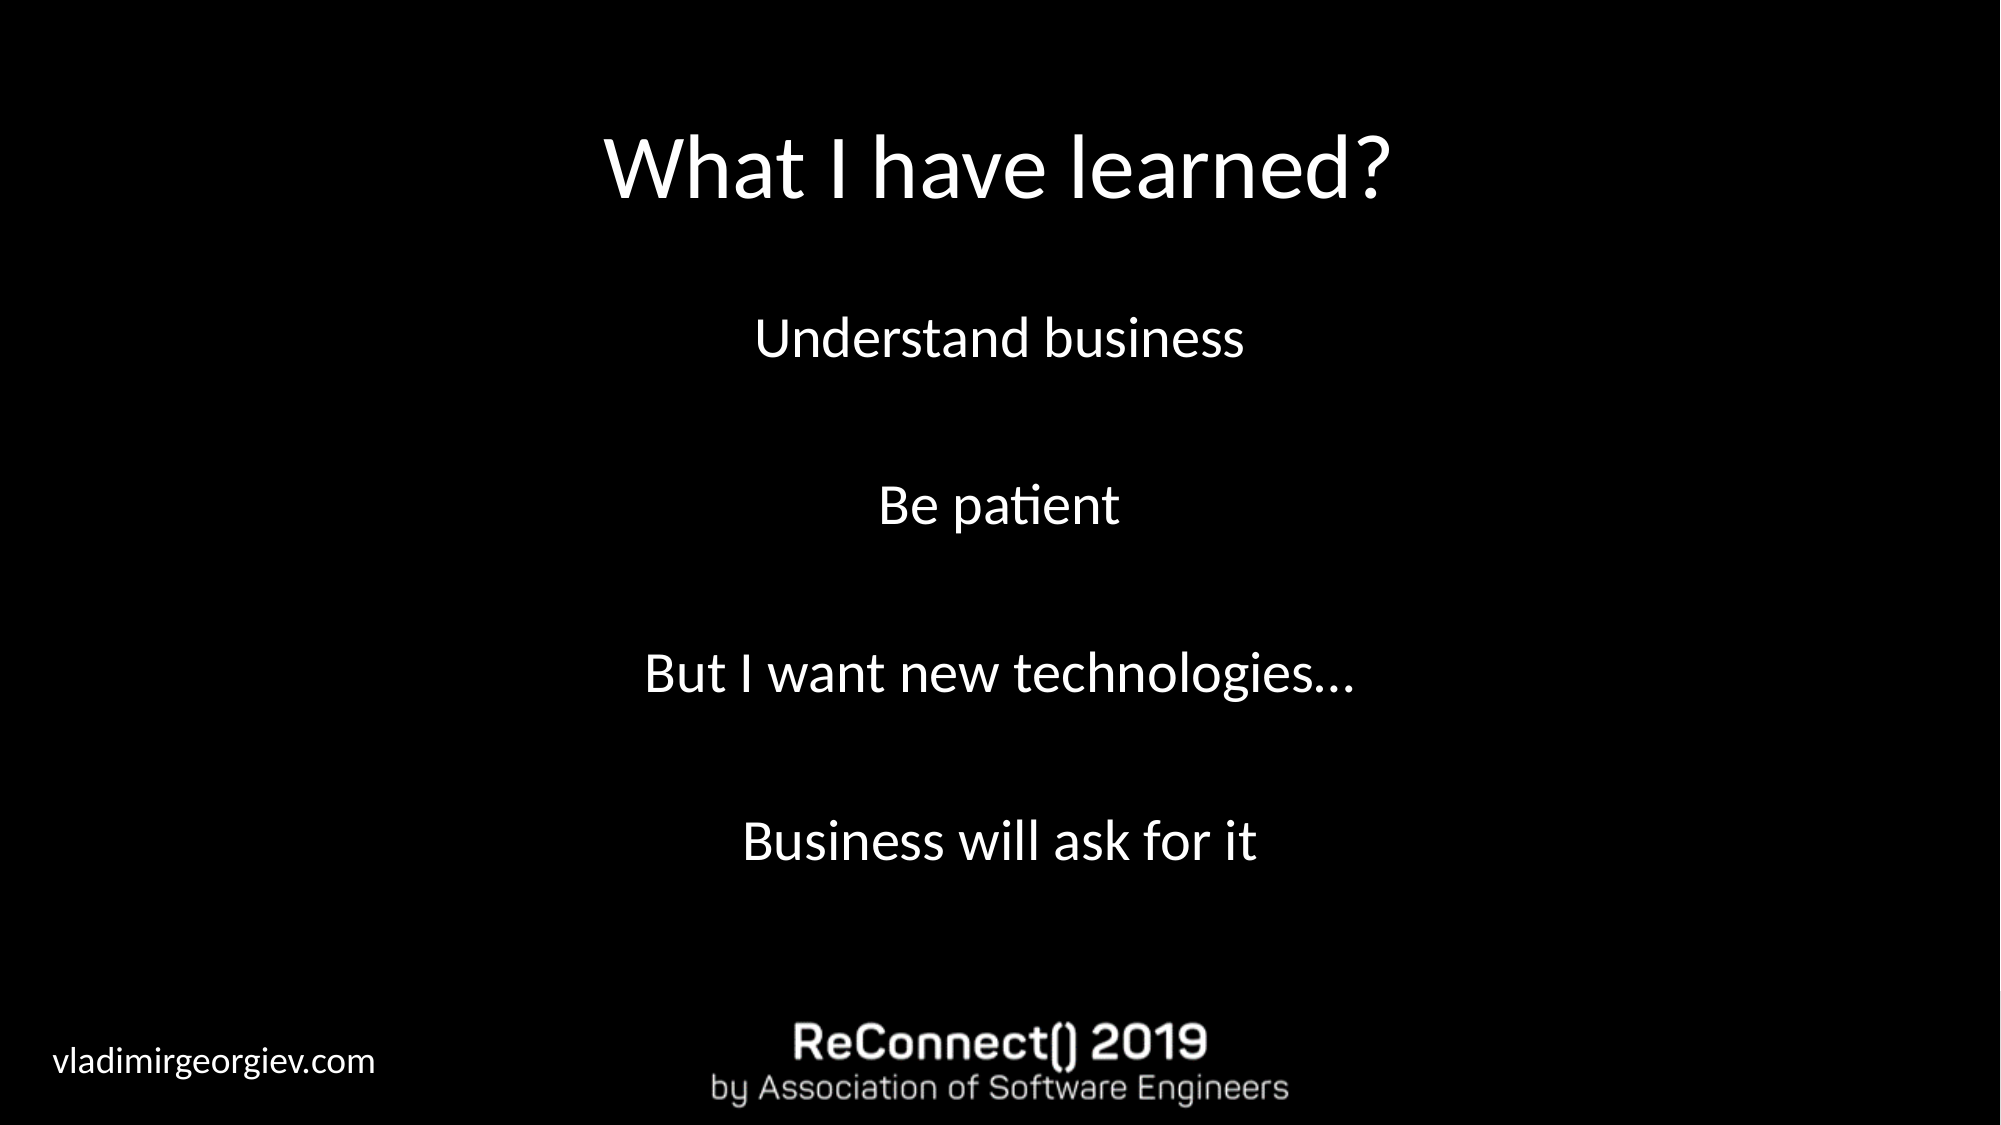

# What I have learned?
Understand business

Be patient

But I want new technologies…

Business will ask for it